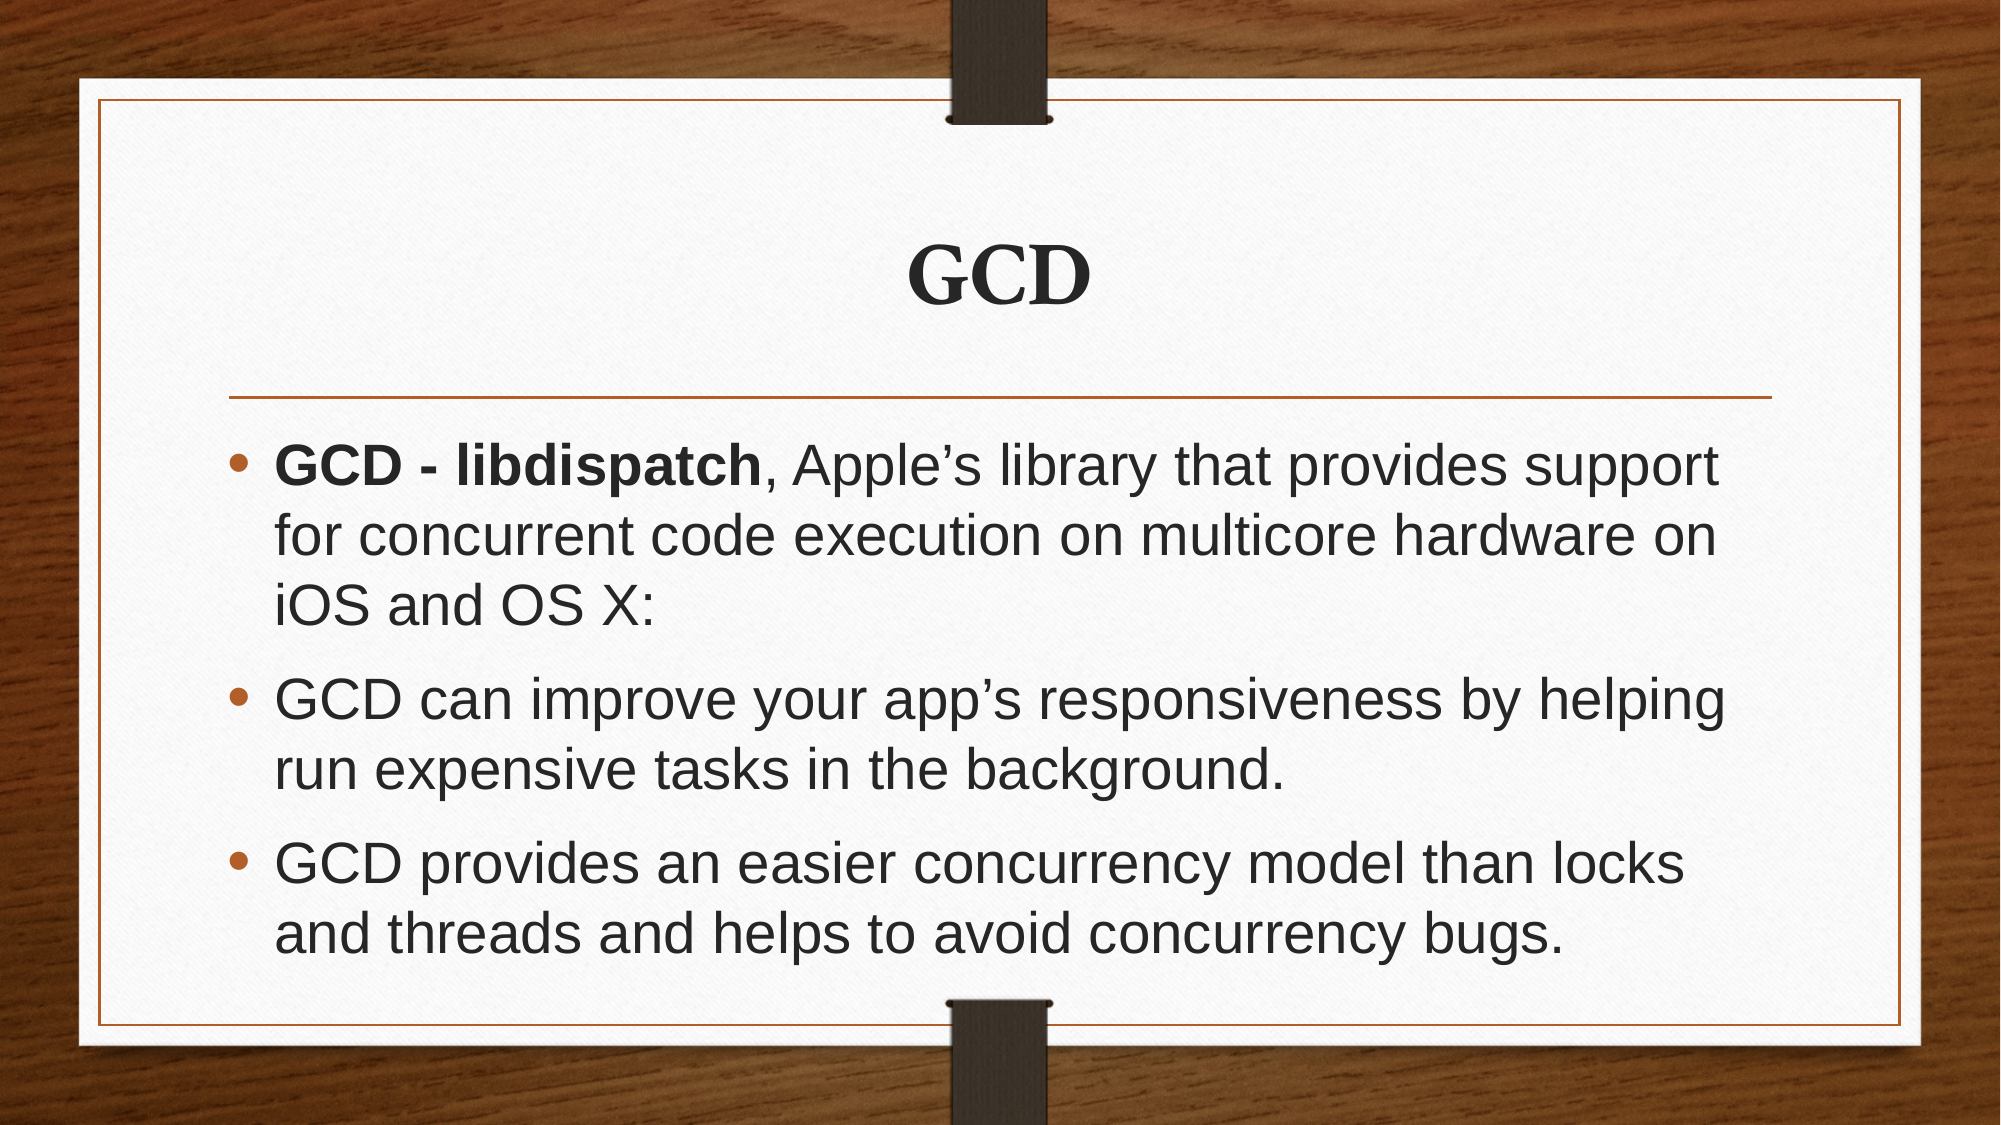

# GCD
GCD - libdispatch, Apple’s library that provides support for concurrent code execution on multicore hardware on iOS and OS X:
GCD can improve your app’s responsiveness by helping run expensive tasks in the background.
GCD provides an easier concurrency model than locks and threads and helps to avoid concurrency bugs.